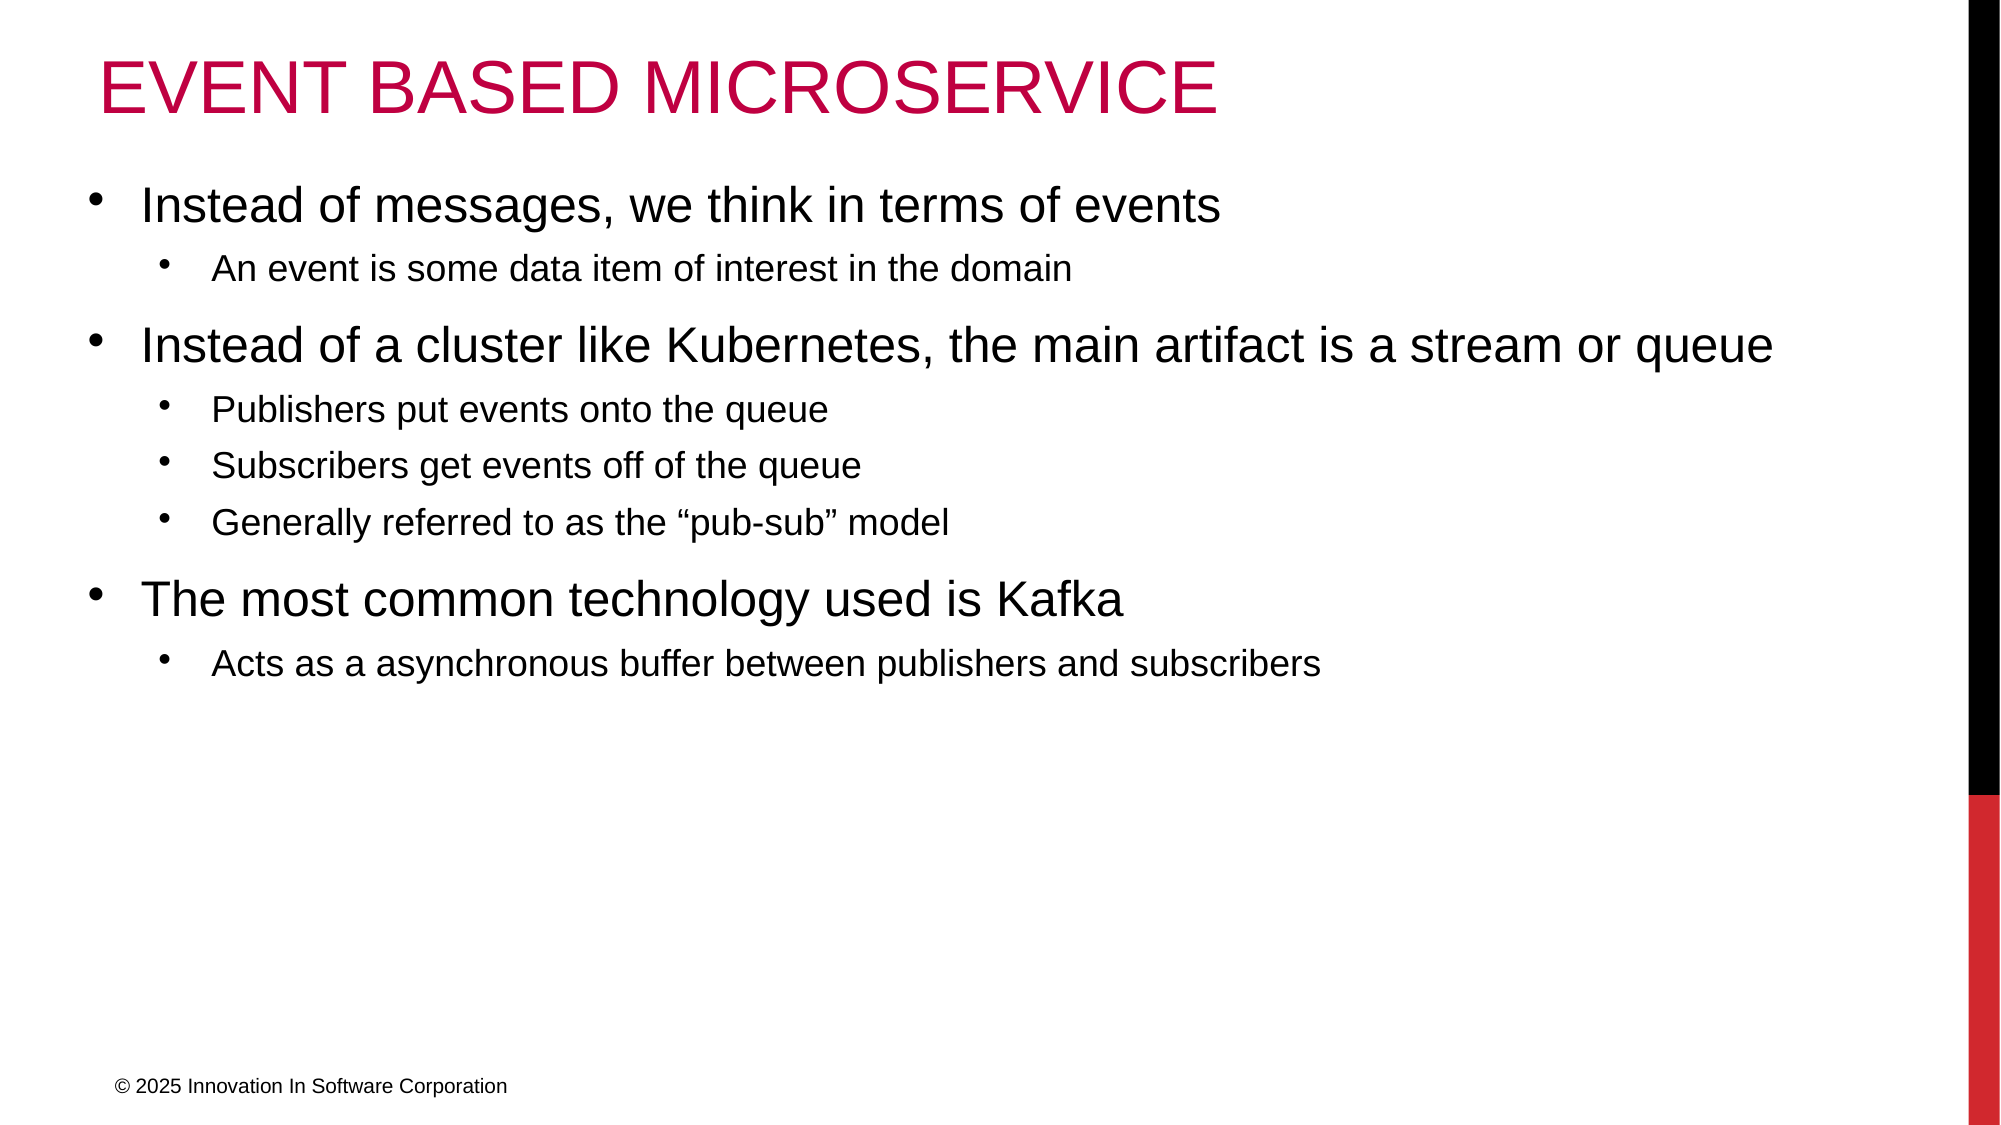

# Event Based Microservice
Instead of messages, we think in terms of events
An event is some data item of interest in the domain
Instead of a cluster like Kubernetes, the main artifact is a stream or queue
Publishers put events onto the queue
Subscribers get events off of the queue
Generally referred to as the “pub-sub” model
The most common technology used is Kafka
Acts as a asynchronous buffer between publishers and subscribers
© 2025 Innovation In Software Corporation